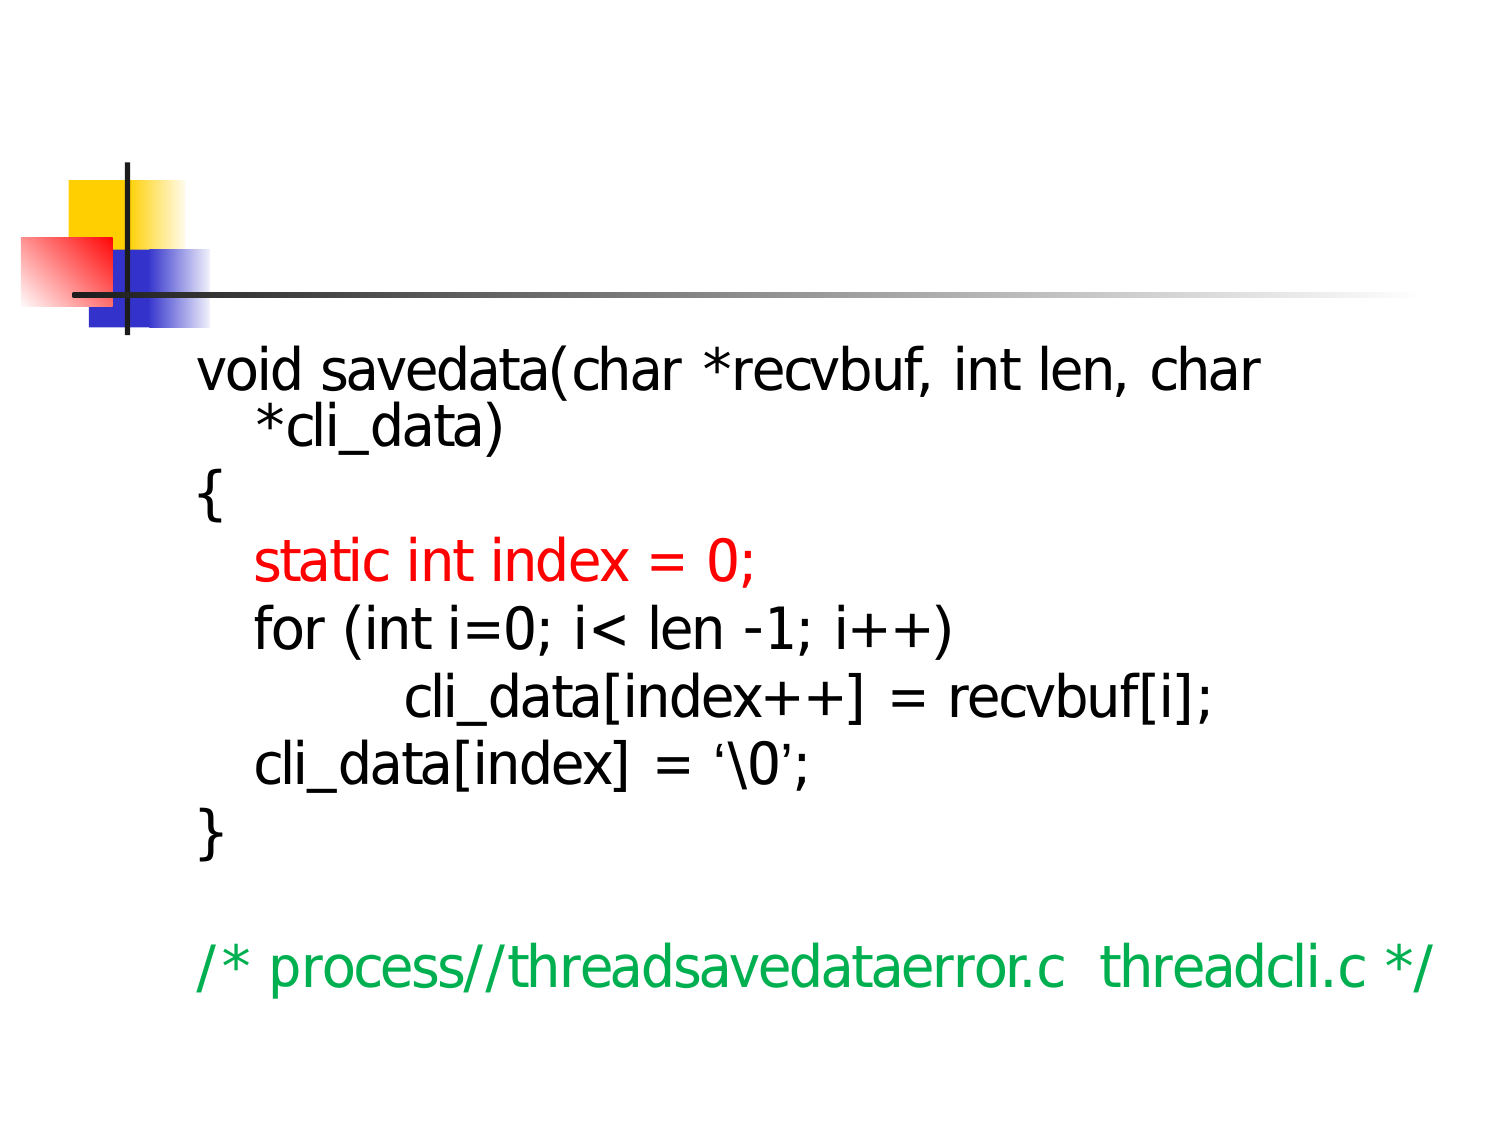

void savedata(char *recvbuf, int len, char *cli_data)
{
	static int index = 0;
	for (int i=0; i< len -1; i++)
		cli_data[index++] = recvbuf[i];
	cli_data[index] = ‘\0’;
}

/* process//threadsavedataerror.c  threadcli.c */